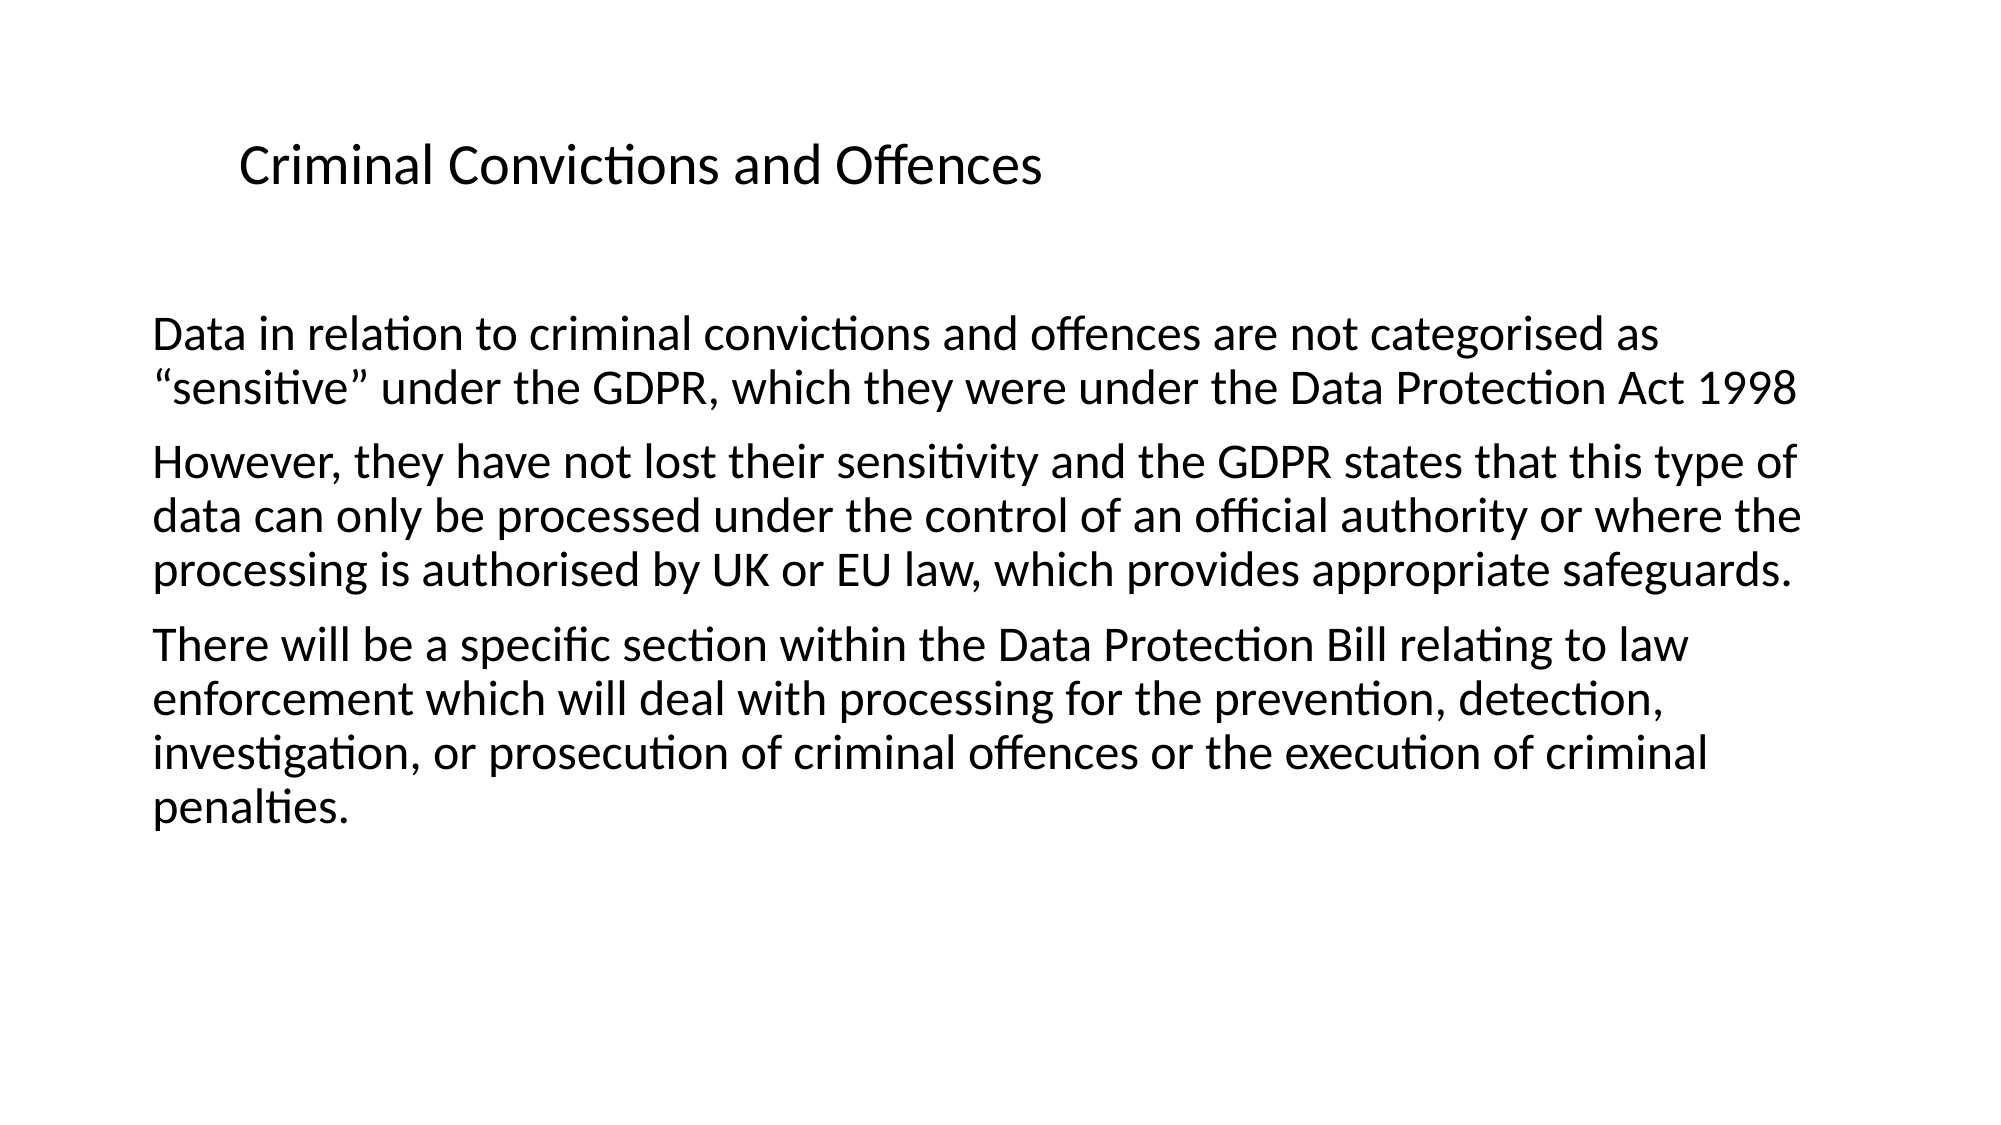

# Criminal Convictions and Offences
Data in relation to criminal convictions and offences are not categorised as “sensitive” under the GDPR, which they were under the Data Protection Act 1998
However, they have not lost their sensitivity and the GDPR states that this type of data can only be processed under the control of an official authority or where the processing is authorised by UK or EU law, which provides appropriate safeguards.
There will be a specific section within the Data Protection Bill relating to law enforcement which will deal with processing for the prevention, detection, investigation, or prosecution of criminal offences or the execution of criminal penalties.